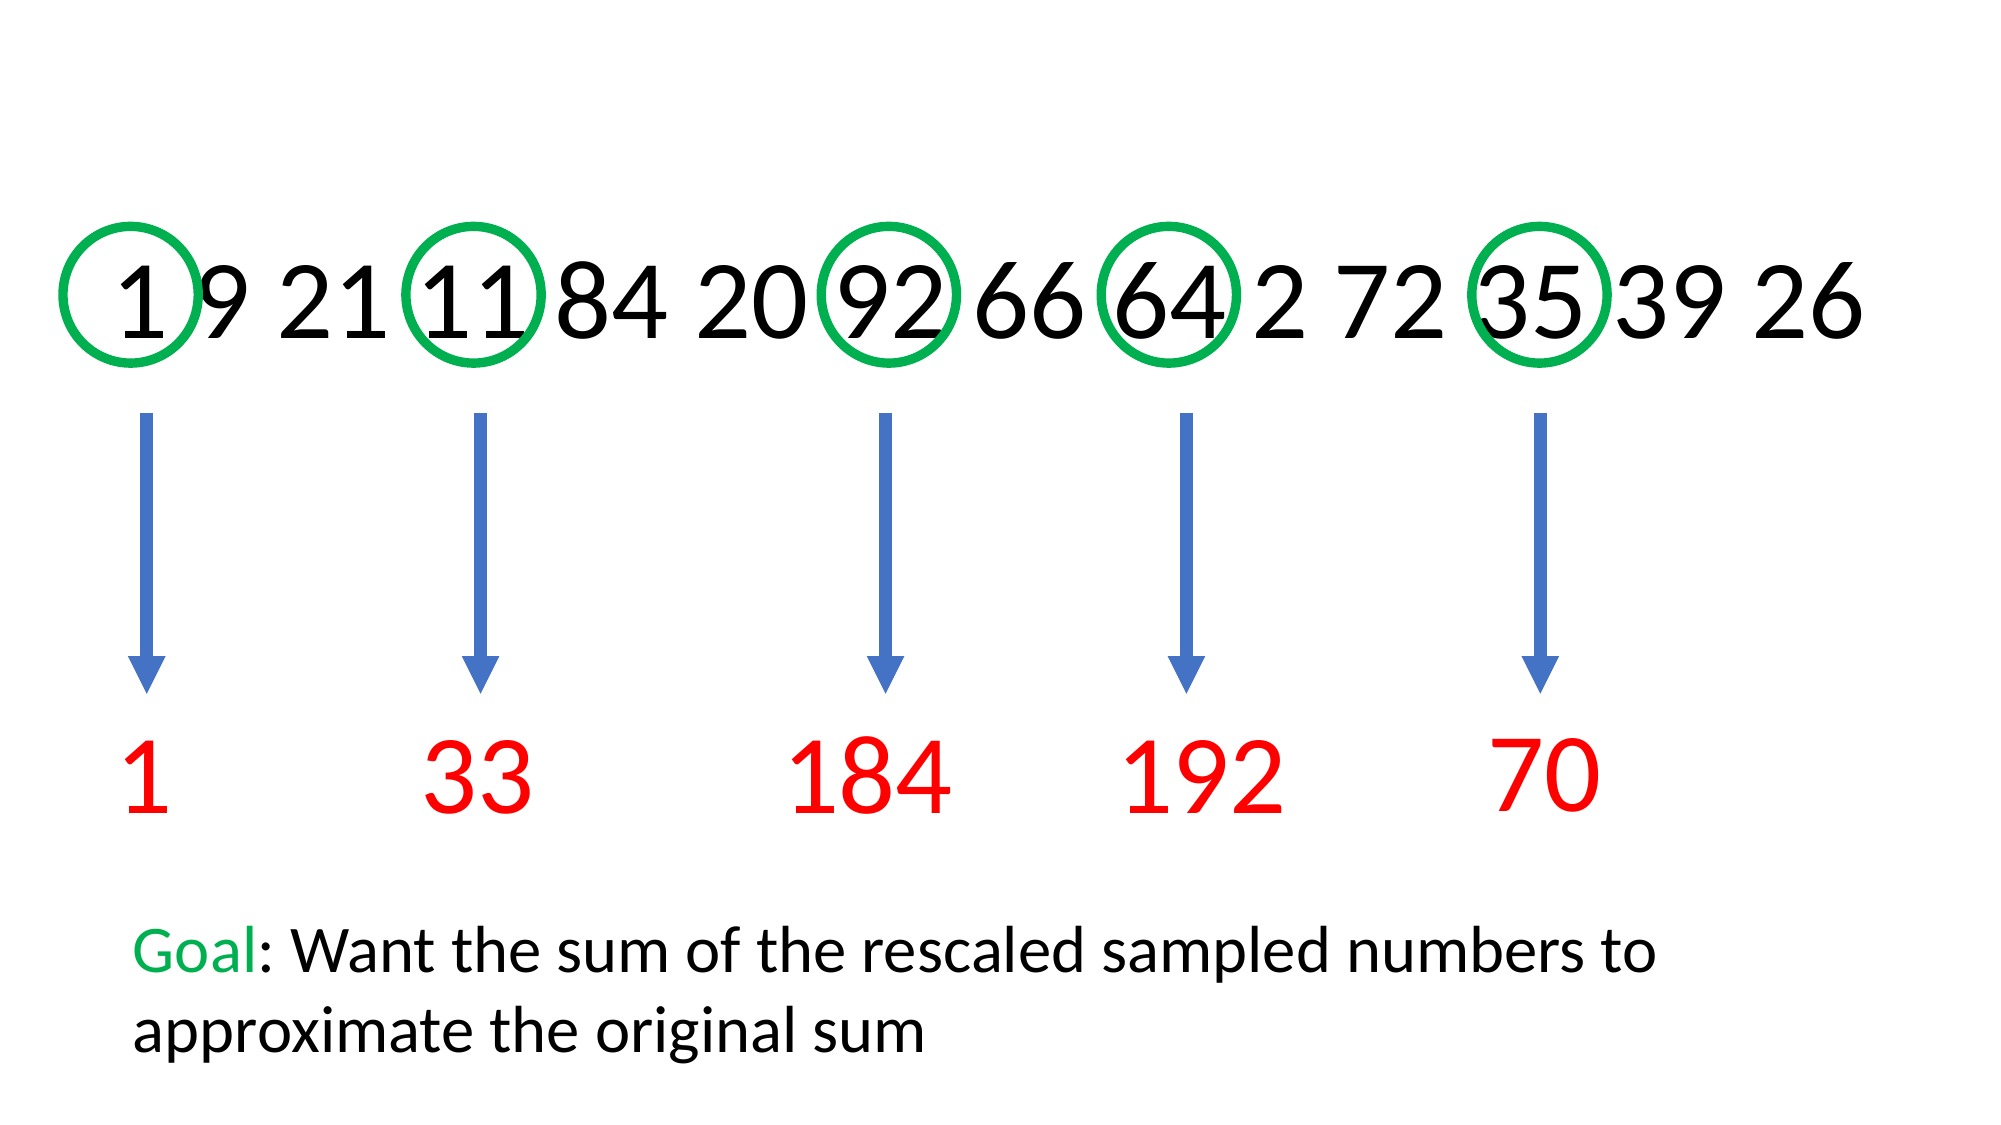

1 9 21 11 84 20 92 66 64 2 72 35 39 26

70
1
33
184
192
Goal: Want the sum of the rescaled sampled numbers to approximate the original sum